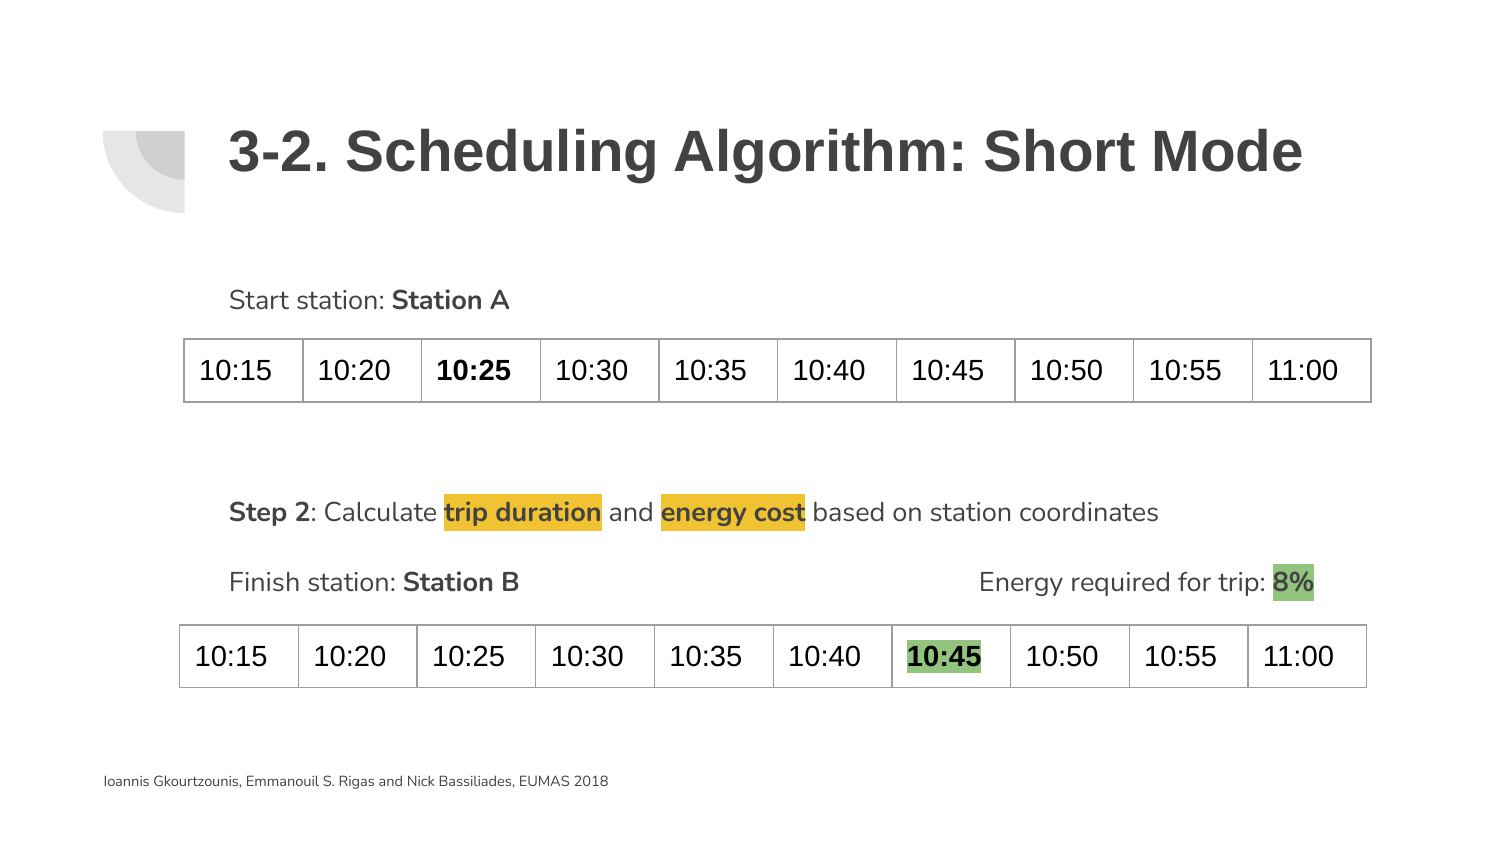

# 3-2. Scheduling Algorithm: Short Mode
Start station: Station A

Step 2: Calculate trip duration and energy cost based on station coordinates
Finish station: Station B 				Energy required for trip: 8%
| 10:15 | 10:20 | 10:25 | 10:30 | 10:35 | 10:40 | 10:45 | 10:50 | 10:55 | 11:00 |
| --- | --- | --- | --- | --- | --- | --- | --- | --- | --- |
| 10:15 | 10:20 | 10:25 | 10:30 | 10:35 | 10:40 | 10:45 | 10:50 | 10:55 | 11:00 |
| --- | --- | --- | --- | --- | --- | --- | --- | --- | --- |
Ioannis Gkourtzounis, Emmanouil S. Rigas and Nick Bassiliades, EUMAS 2018